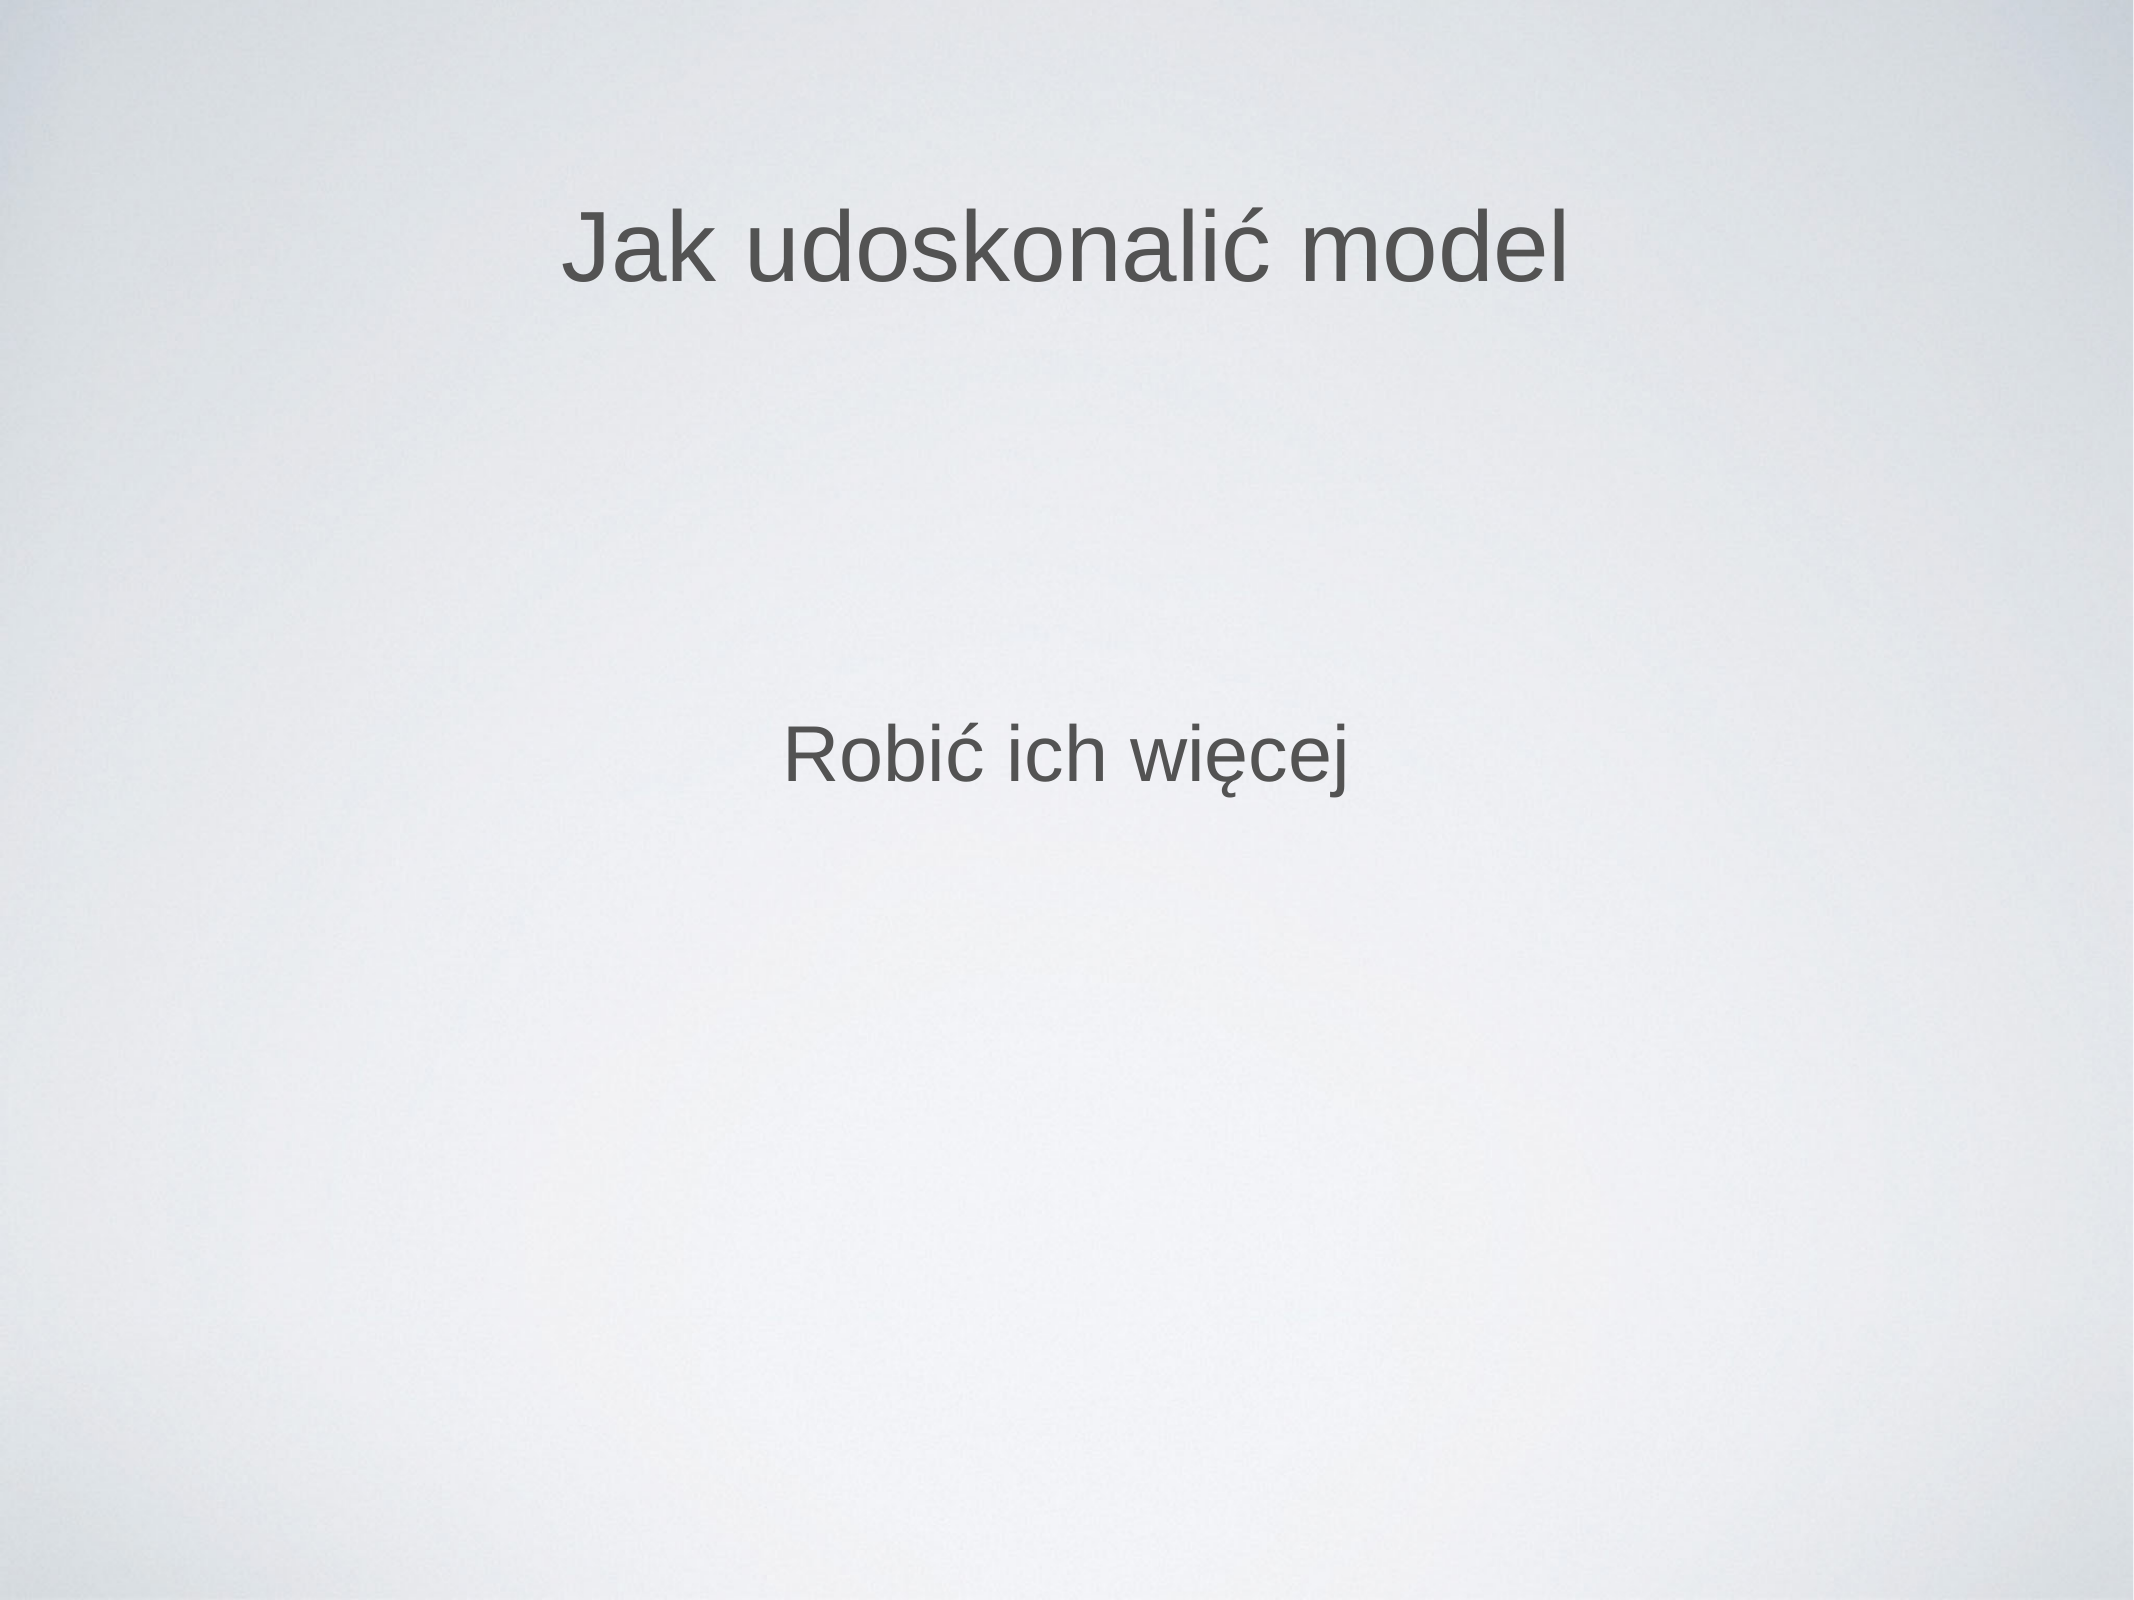

# Jak udoskonalić model
Robić ich więcej
13